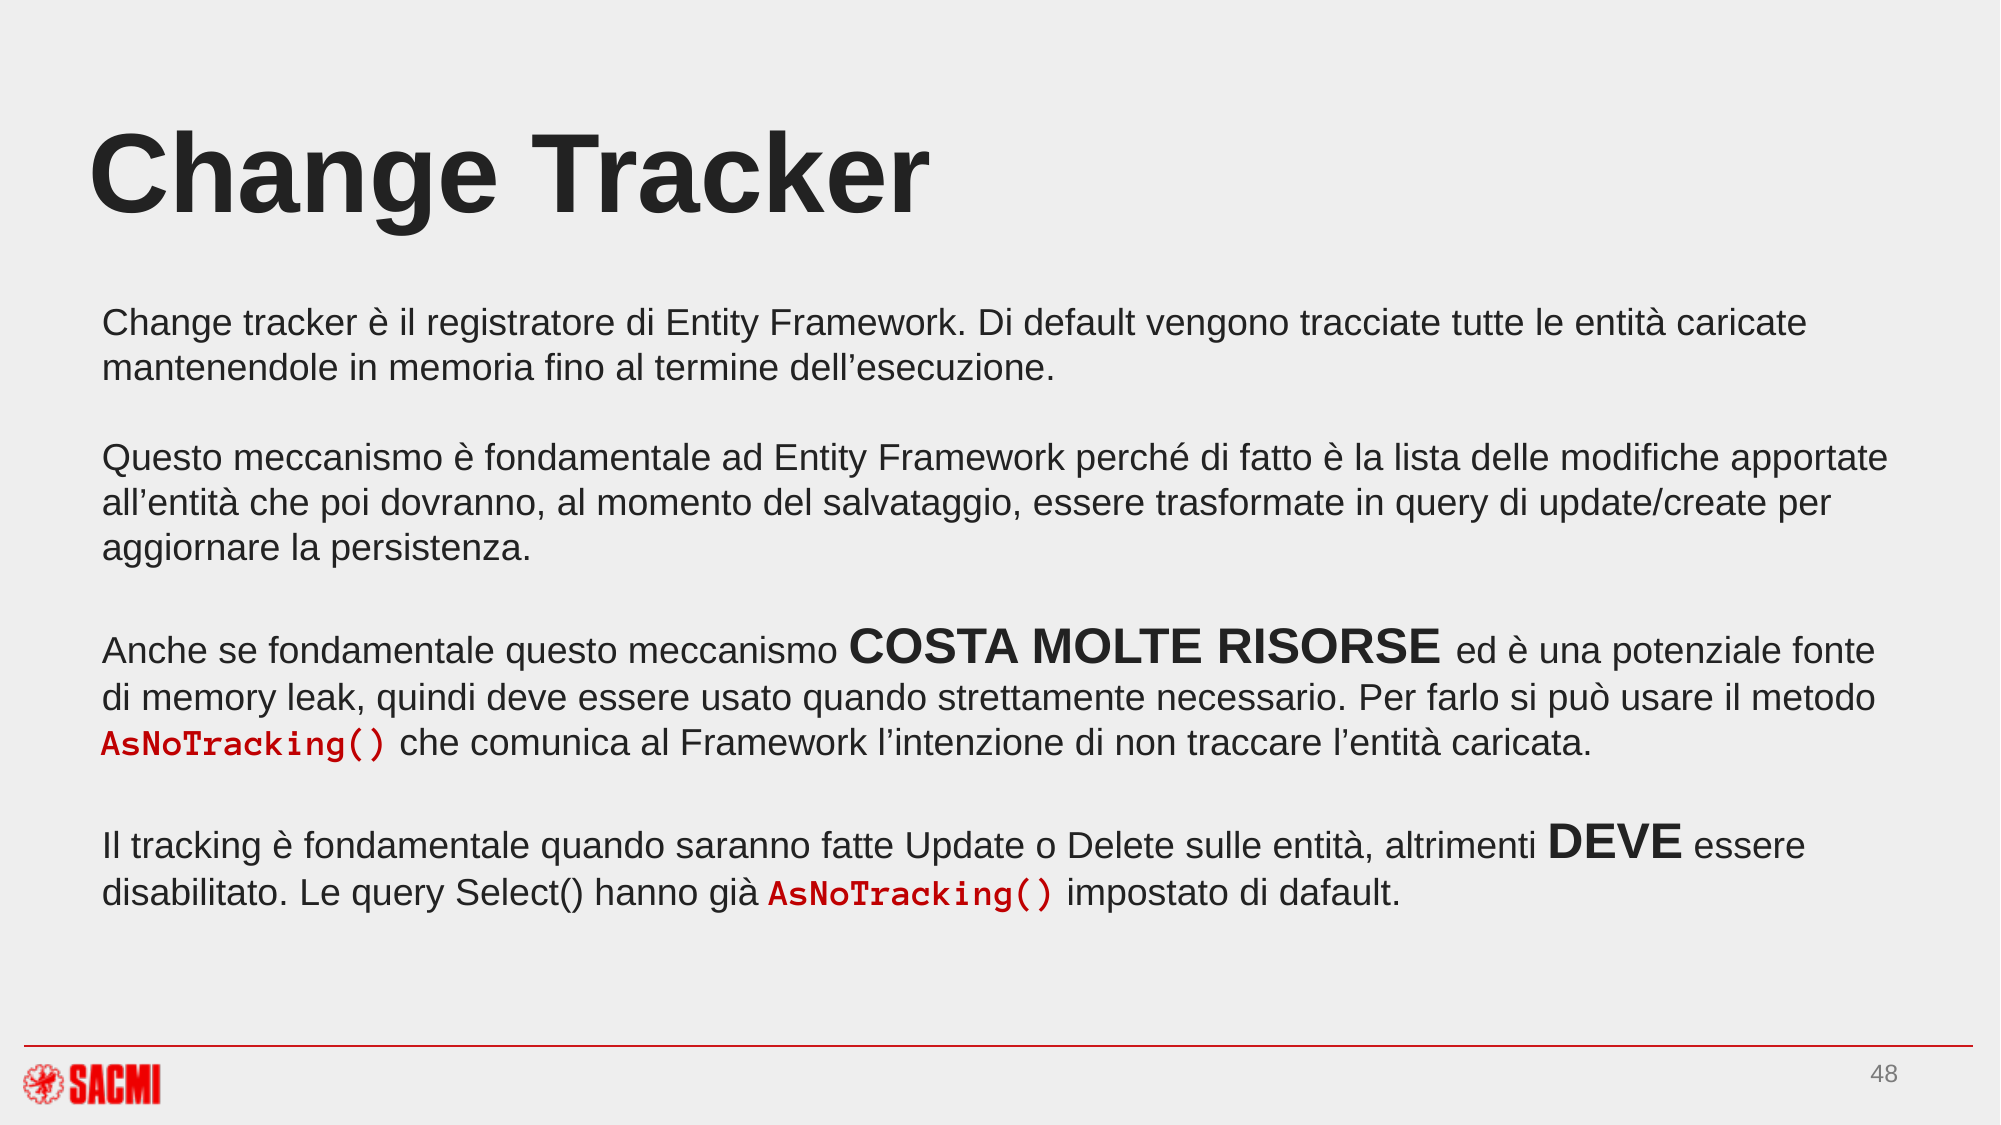

# Change Tracker

Change tracker è il registratore di Entity Framework. Di default vengono tracciate tutte le entità caricate mantenendole in memoria fino al termine dell’esecuzione.

Questo meccanismo è fondamentale ad Entity Framework perché di fatto è la lista delle modifiche apportate all’entità che poi dovranno, al momento del salvataggio, essere trasformate in query di update/create per aggiornare la persistenza.

Anche se fondamentale questo meccanismo COSTA MOLTE RISORSE ed è una potenziale fonte di memory leak, quindi deve essere usato quando strettamente necessario. Per farlo si può usare il metodo AsNoTracking() che comunica al Framework l’intenzione di non traccare l’entità caricata.

Il tracking è fondamentale quando saranno fatte Update o Delete sulle entità, altrimenti DEVE essere disabilitato. Le query Select() hanno già AsNoTracking() impostato di dafault.

48